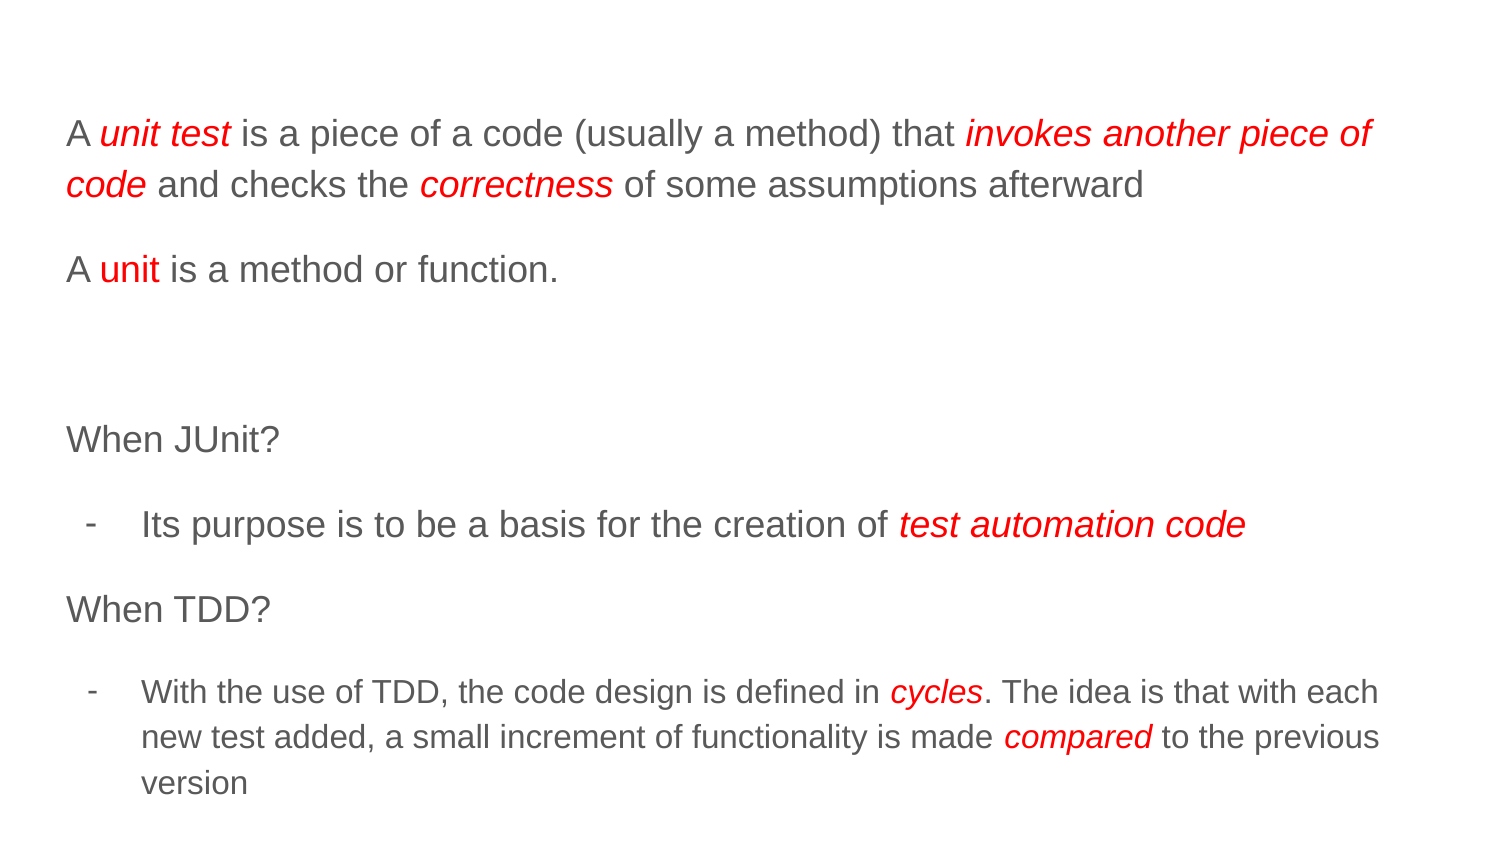

A unit test is a piece of a code (usually a method) that invokes another piece of code and checks the correctness of some assumptions afterward
A unit is a method or function.

When JUnit?
Its purpose is to be a basis for the creation of test automation code
When TDD?
With the use of TDD, the code design is defined in cycles. The idea is that with each new test added, a small increment of functionality is made compared to the previous version